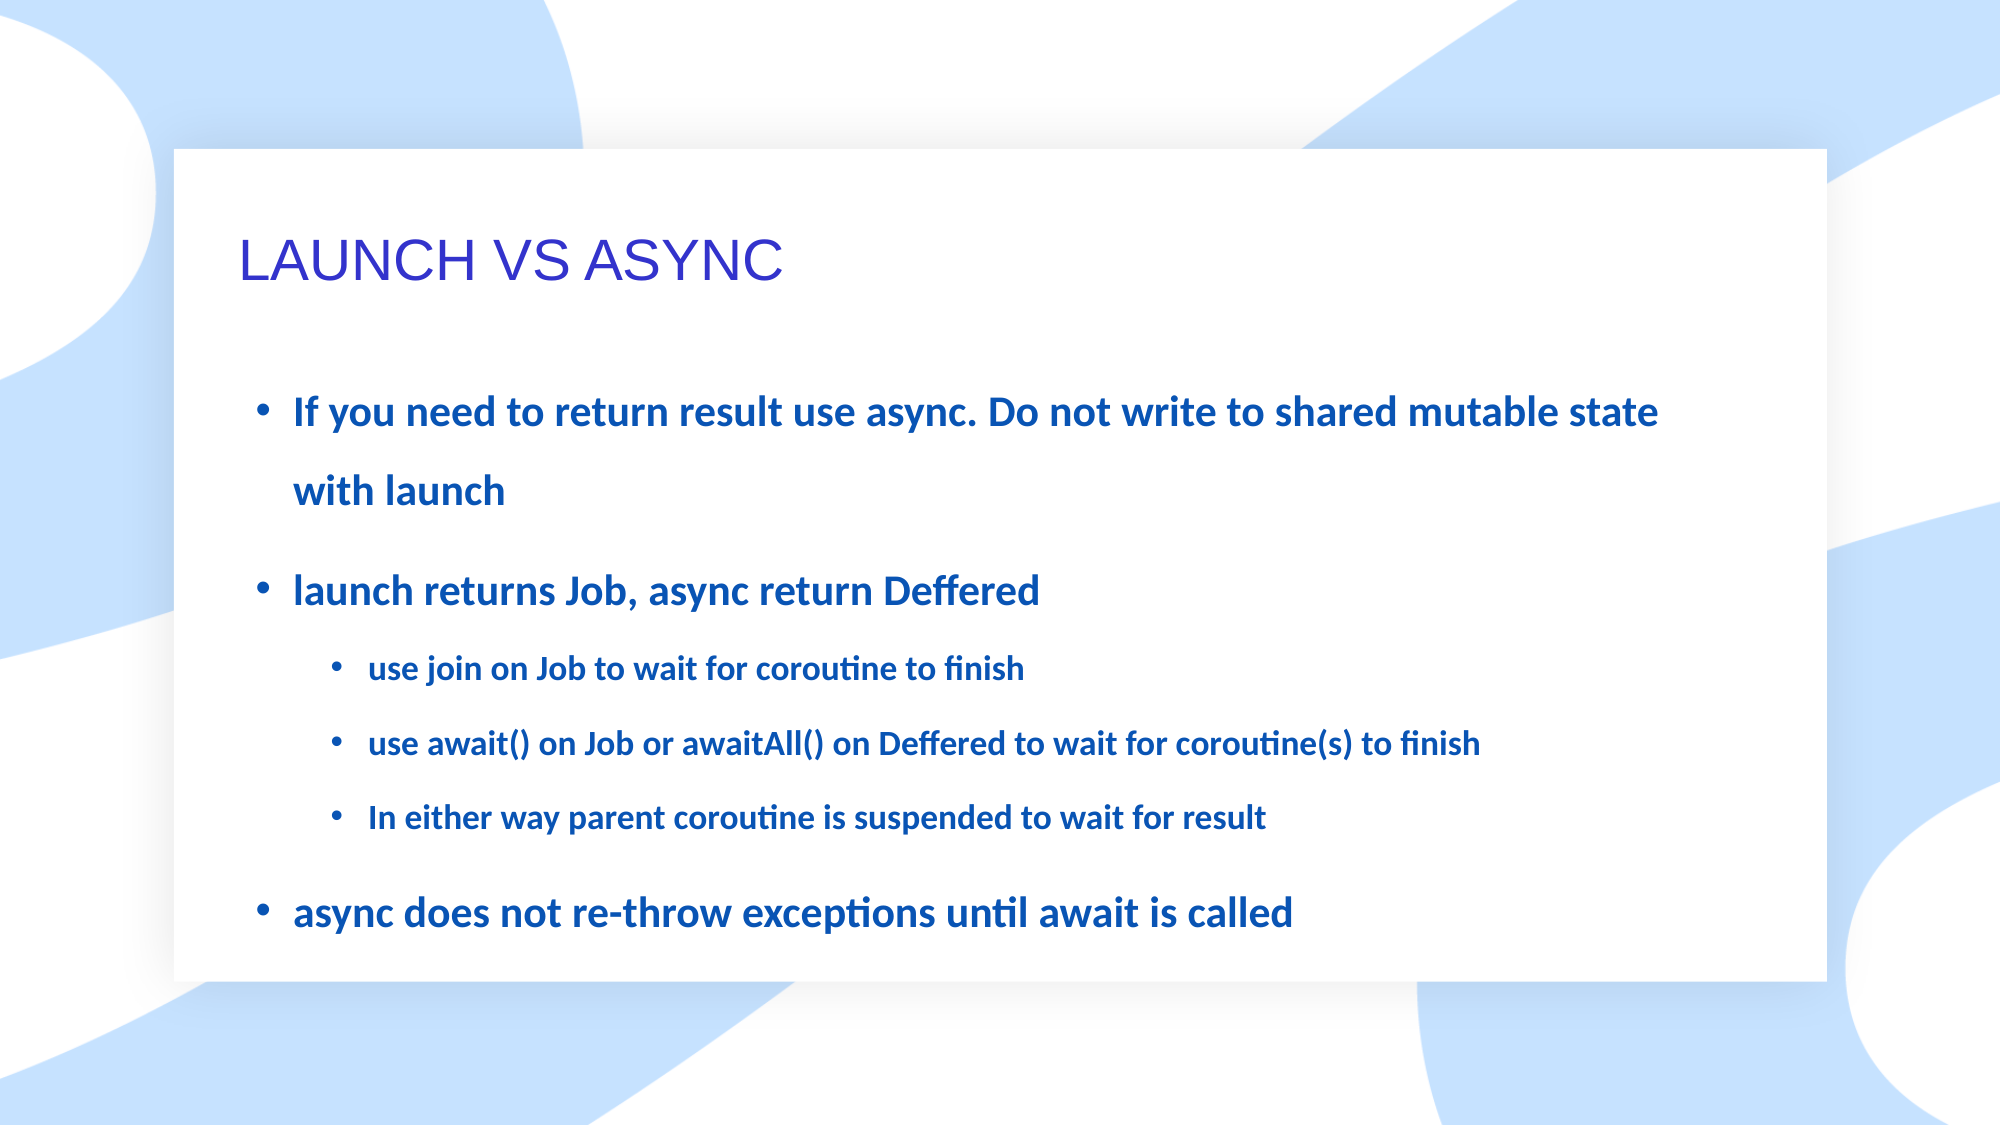

# LAUNCH VS ASYNC
If you need to return result use async. Do not write to shared mutable state with launch
launch returns Job, async return Deffered
use join on Job to wait for coroutine to finish
use await() on Job or awaitAll() on Deffered to wait for coroutine(s) to finish
In either way parent coroutine is suspended to wait for result
async does not re-throw exceptions until await is called